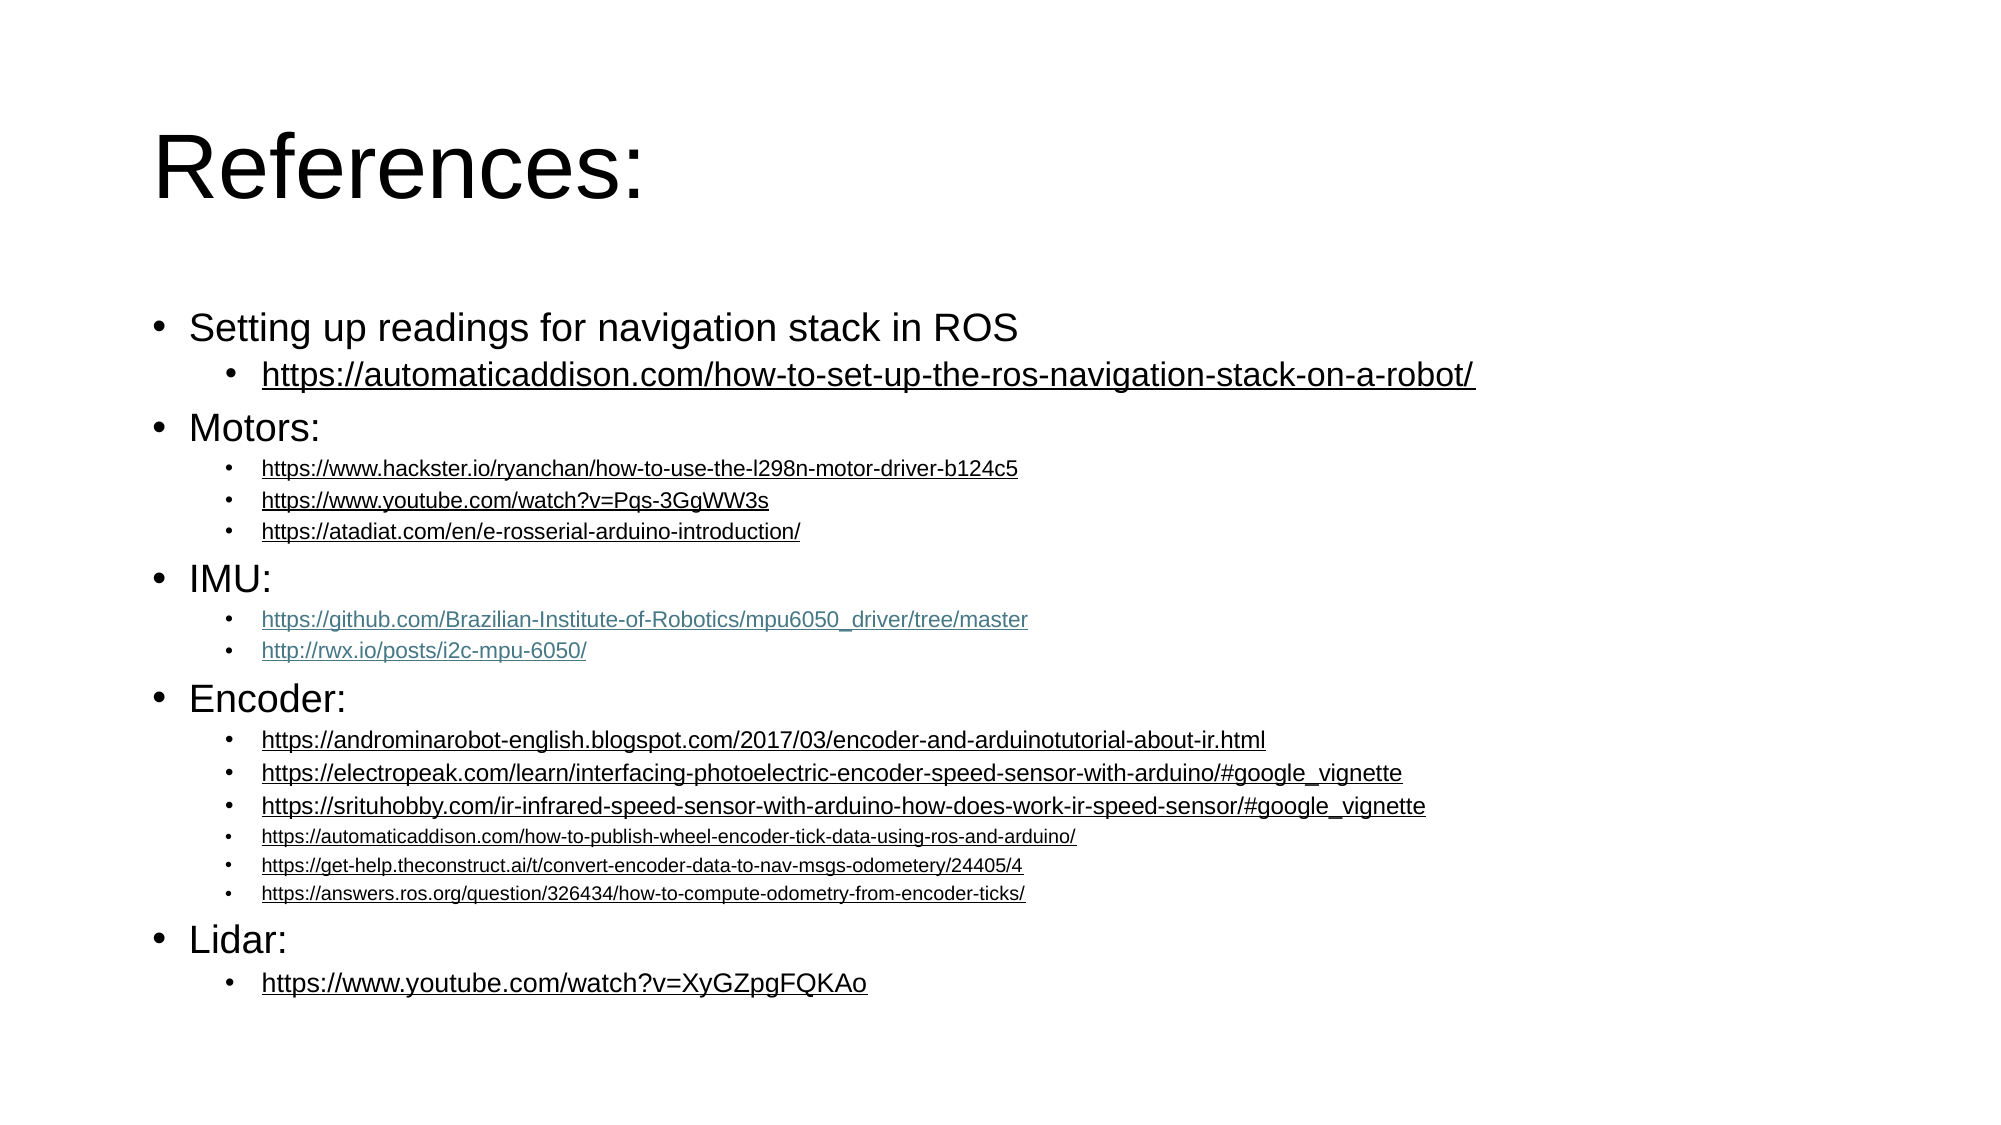

# References:
Setting up readings for navigation stack in ROS
https://automaticaddison.com/how-to-set-up-the-ros-navigation-stack-on-a-robot/
Motors:
https://www.hackster.io/ryanchan/how-to-use-the-l298n-motor-driver-b124c5
https://www.youtube.com/watch?v=Pqs-3GgWW3s
https://atadiat.com/en/e-rosserial-arduino-introduction/
IMU:
https://github.com/Brazilian-Institute-of-Robotics/mpu6050_driver/tree/master
http://rwx.io/posts/i2c-mpu-6050/
Encoder:
https://androminarobot-english.blogspot.com/2017/03/encoder-and-arduinotutorial-about-ir.html
https://electropeak.com/learn/interfacing-photoelectric-encoder-speed-sensor-with-arduino/#google_vignette
https://srituhobby.com/ir-infrared-speed-sensor-with-arduino-how-does-work-ir-speed-sensor/#google_vignette
https://automaticaddison.com/how-to-publish-wheel-encoder-tick-data-using-ros-and-arduino/
https://get-help.theconstruct.ai/t/convert-encoder-data-to-nav-msgs-odometery/24405/4
https://answers.ros.org/question/326434/how-to-compute-odometry-from-encoder-ticks/
Lidar:
https://www.youtube.com/watch?v=XyGZpgFQKAo